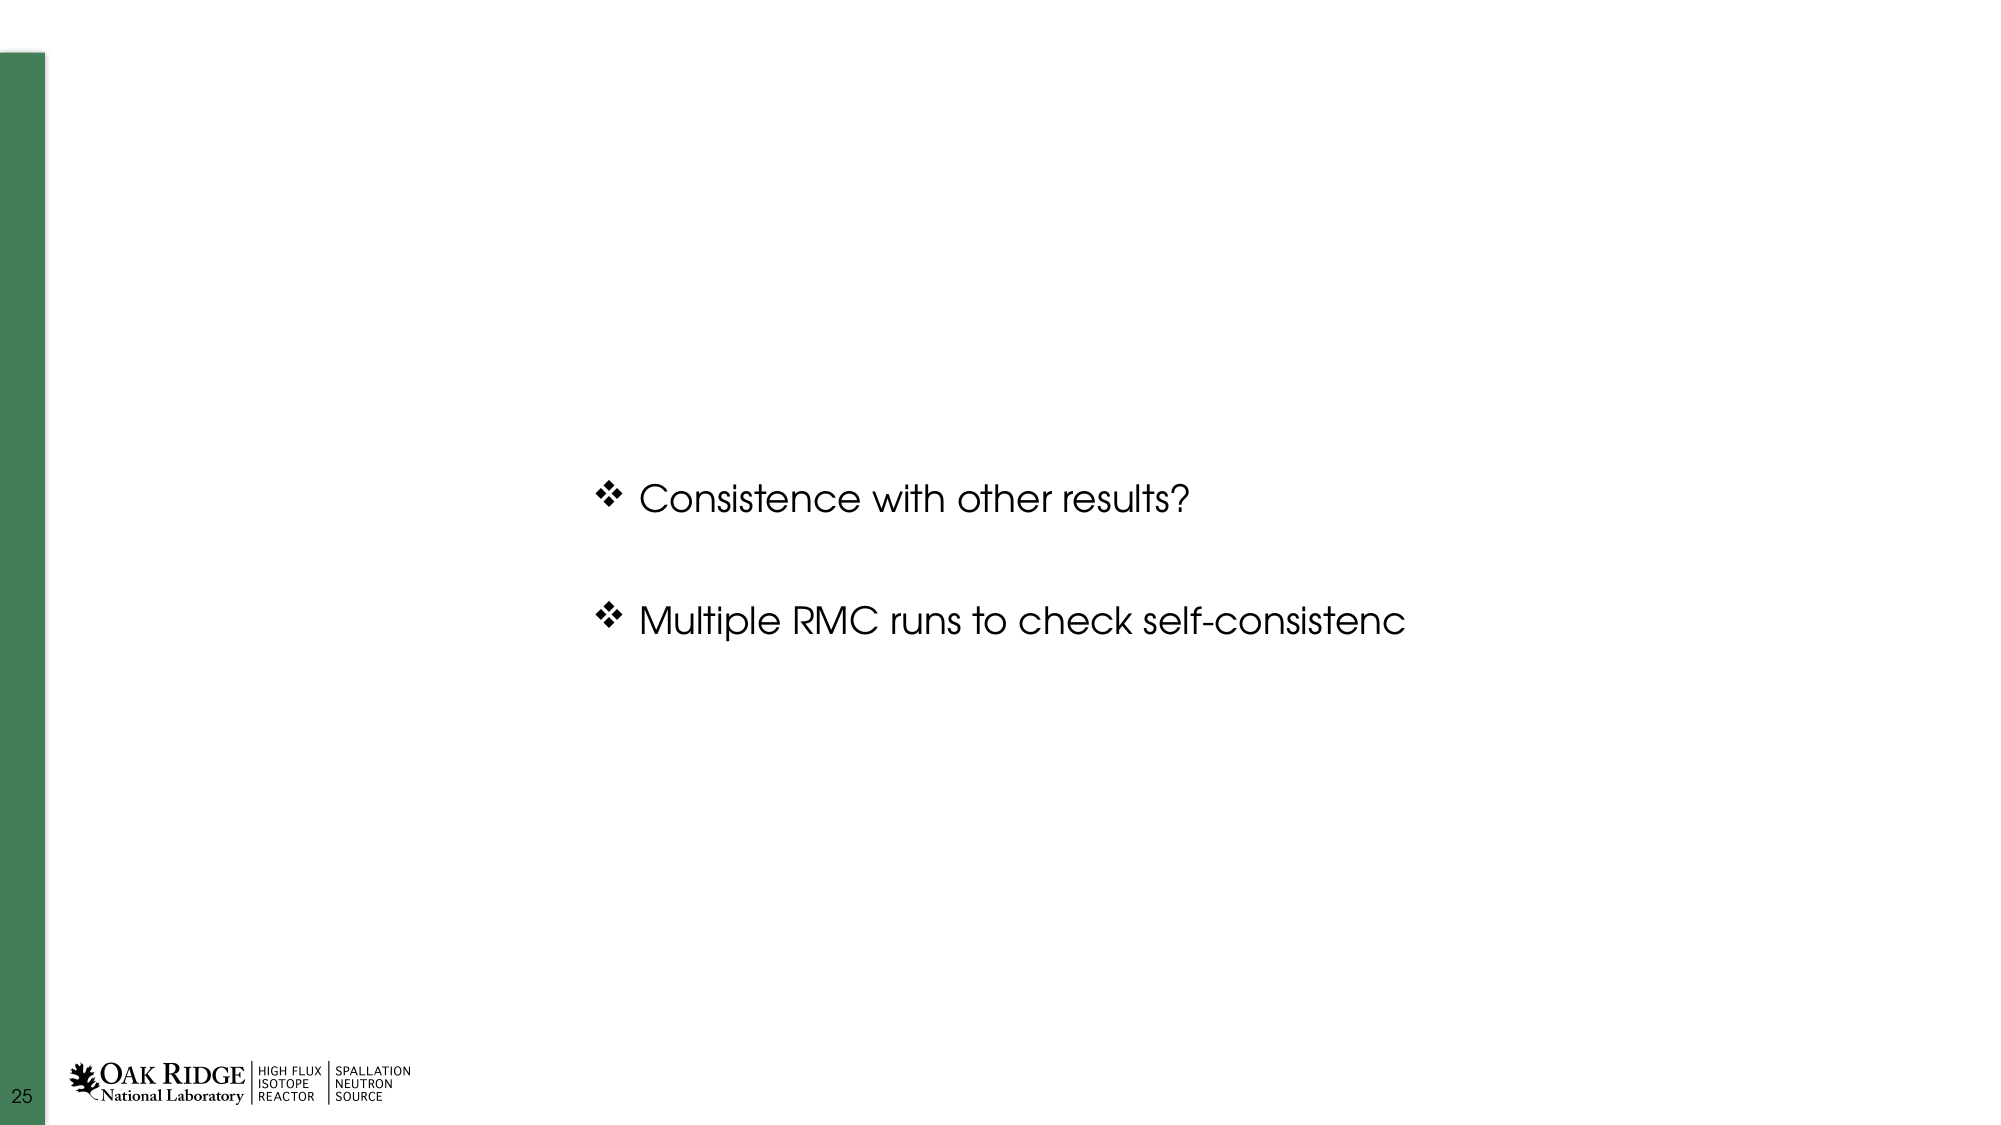

Consistence with other results?

Multiple RMC runs to check self-consistenc